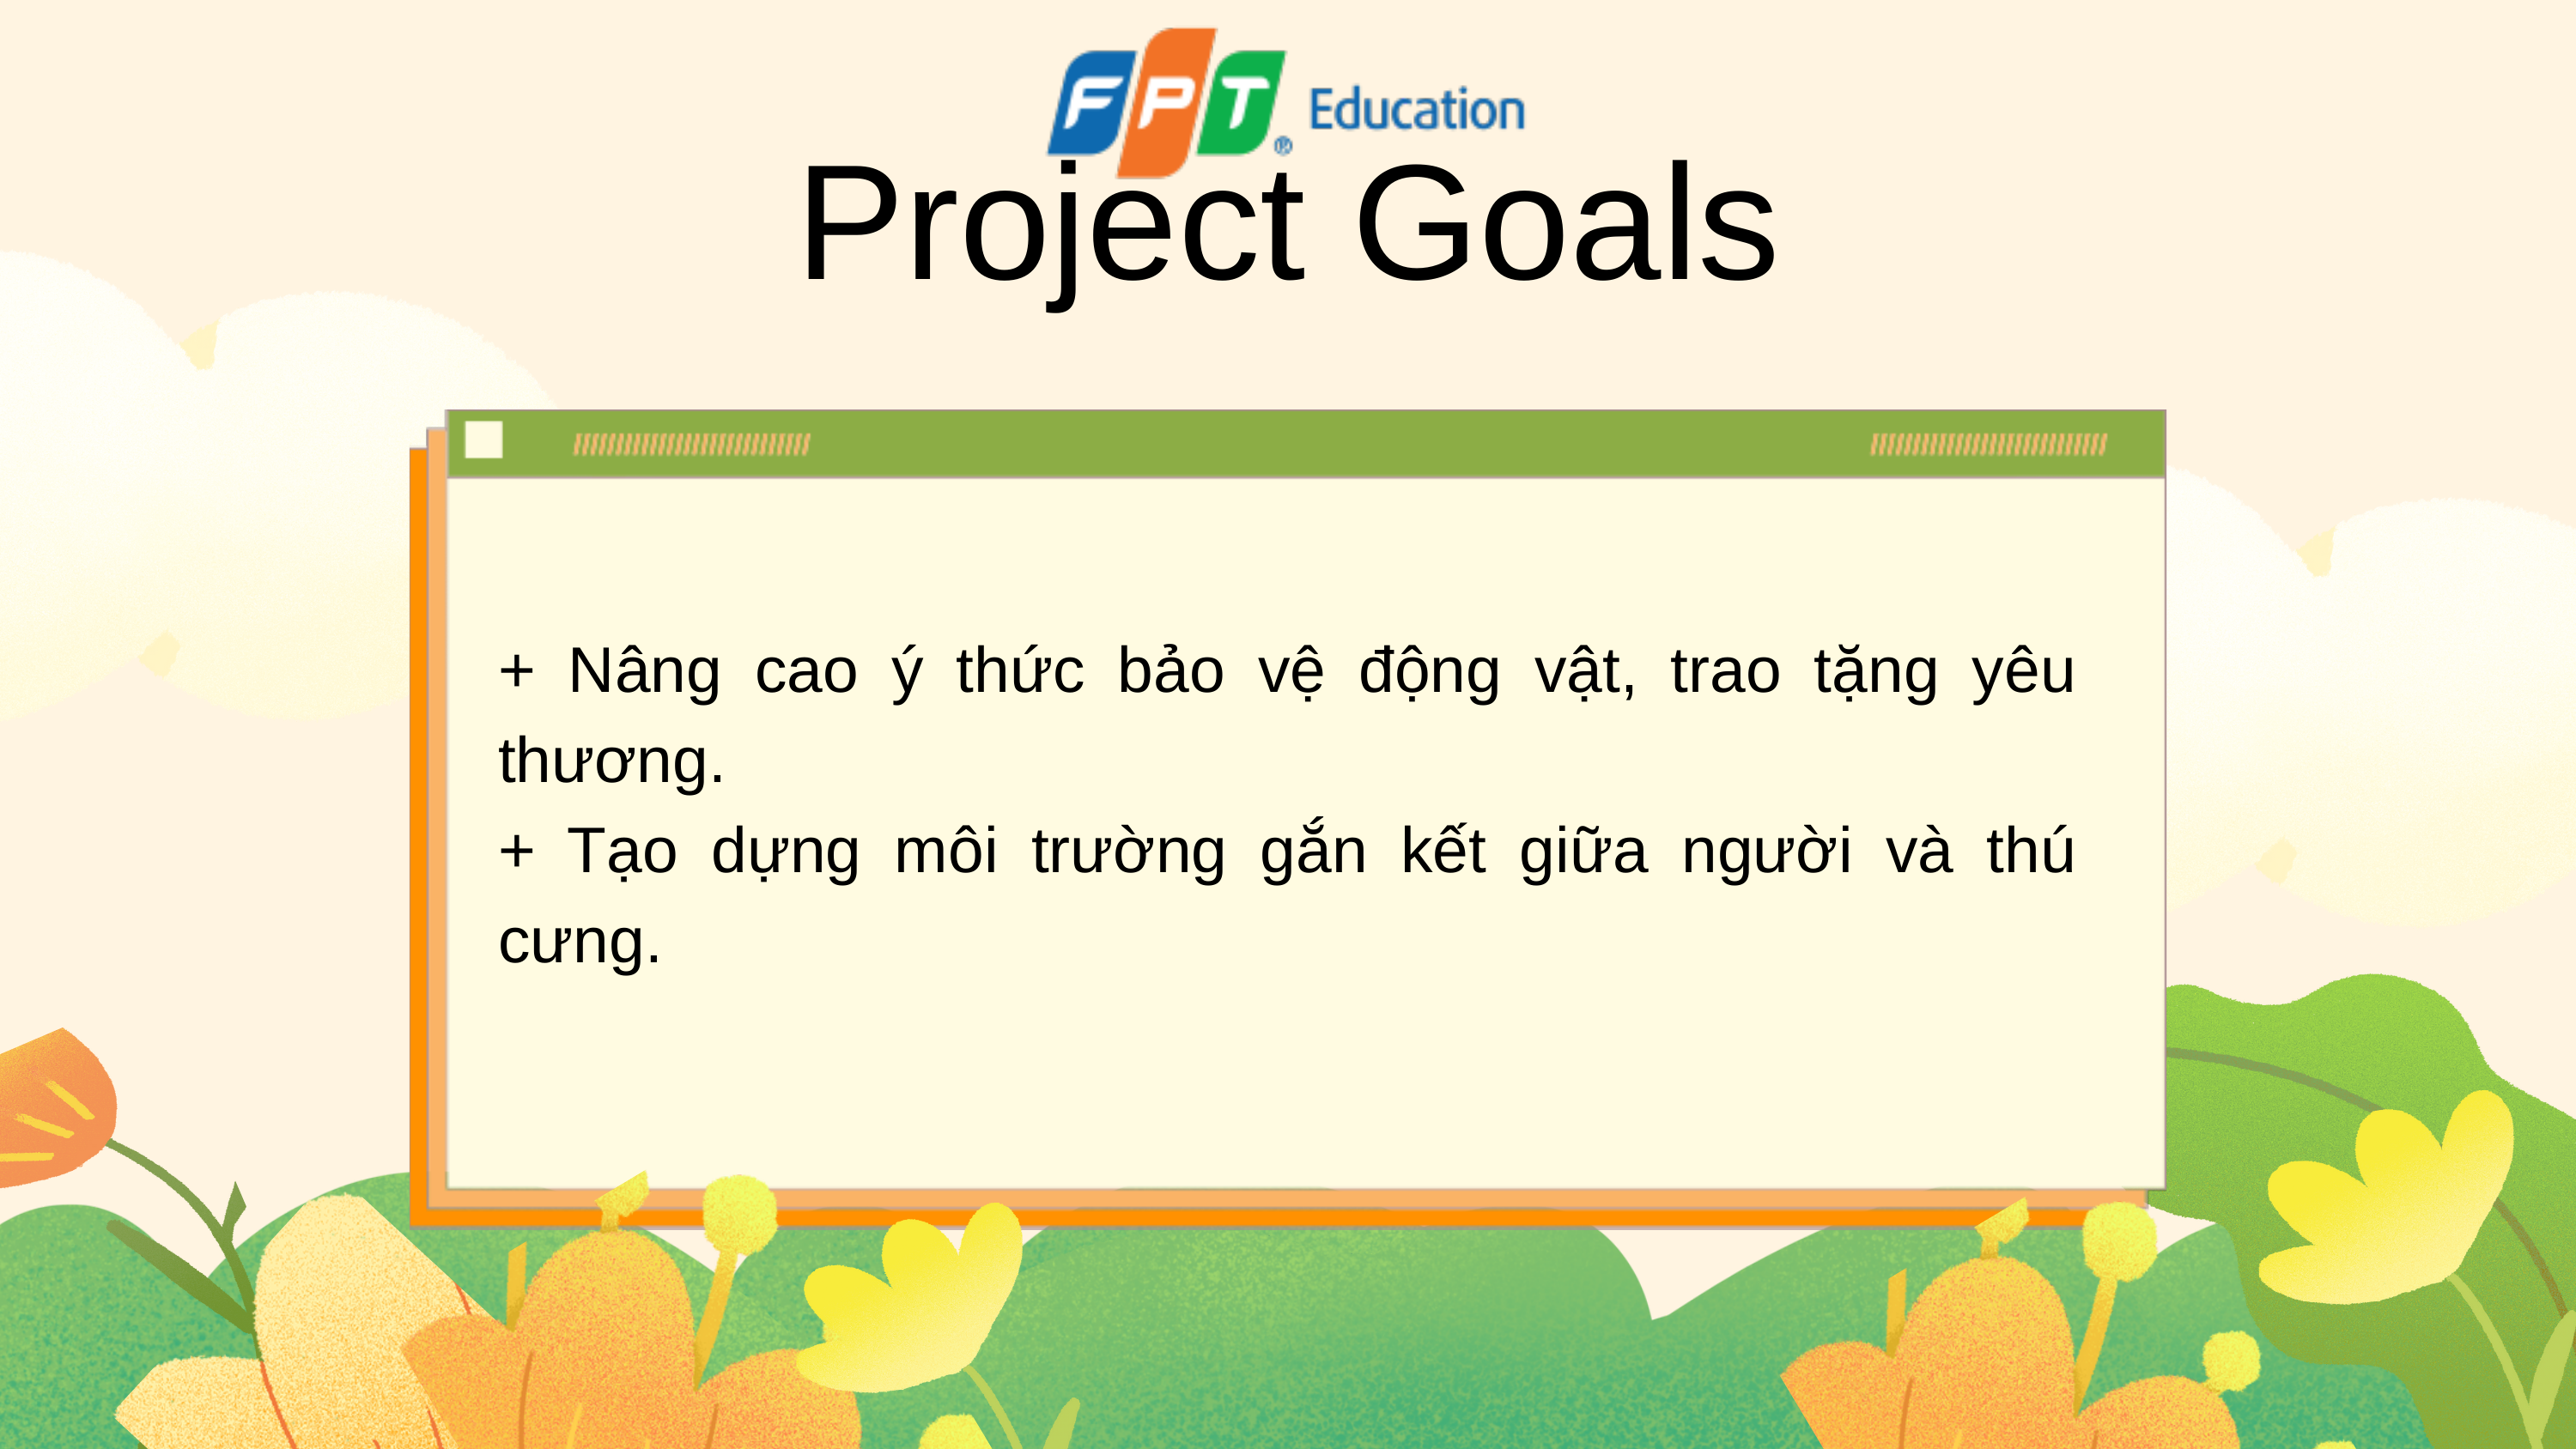

Project Goals

+ Nâng cao ý thức bảo vệ động vật, trao tặng yêu thương.
+ Tạo dựng môi trường gắn kết giữa người và thú cưng.